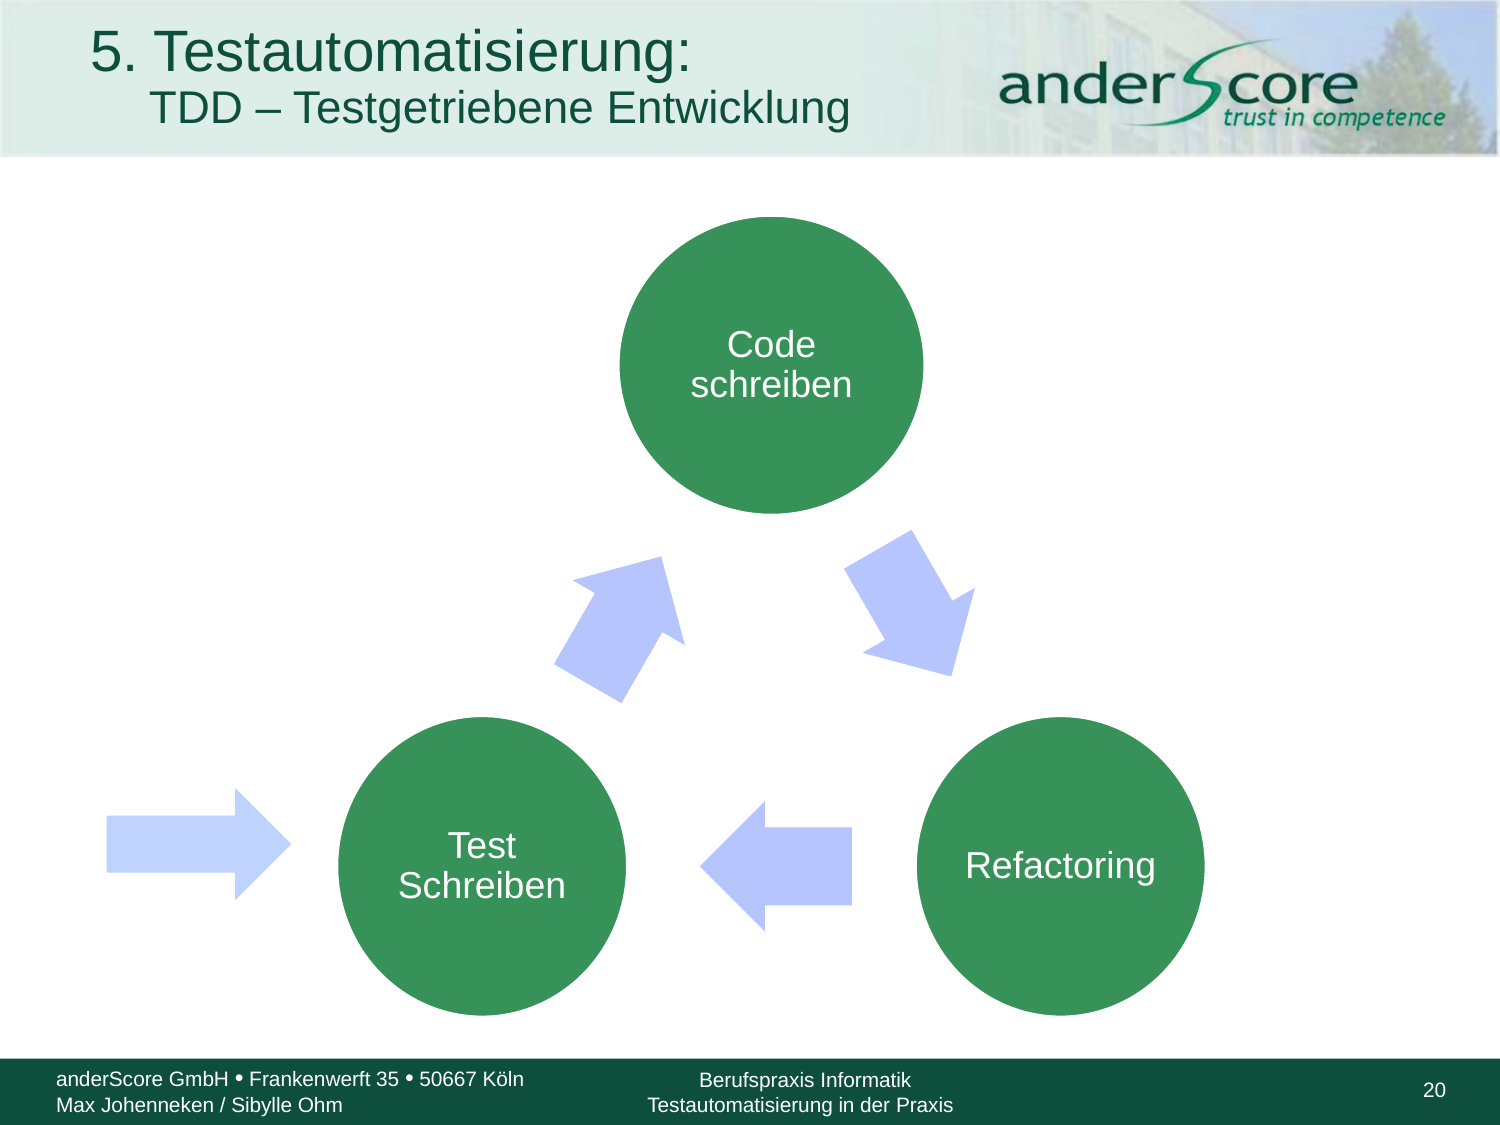

# 5. Testautomatisierung: TDD – Testgetriebene Entwicklung
Code schreiben

Refactoring

Test Schreiben